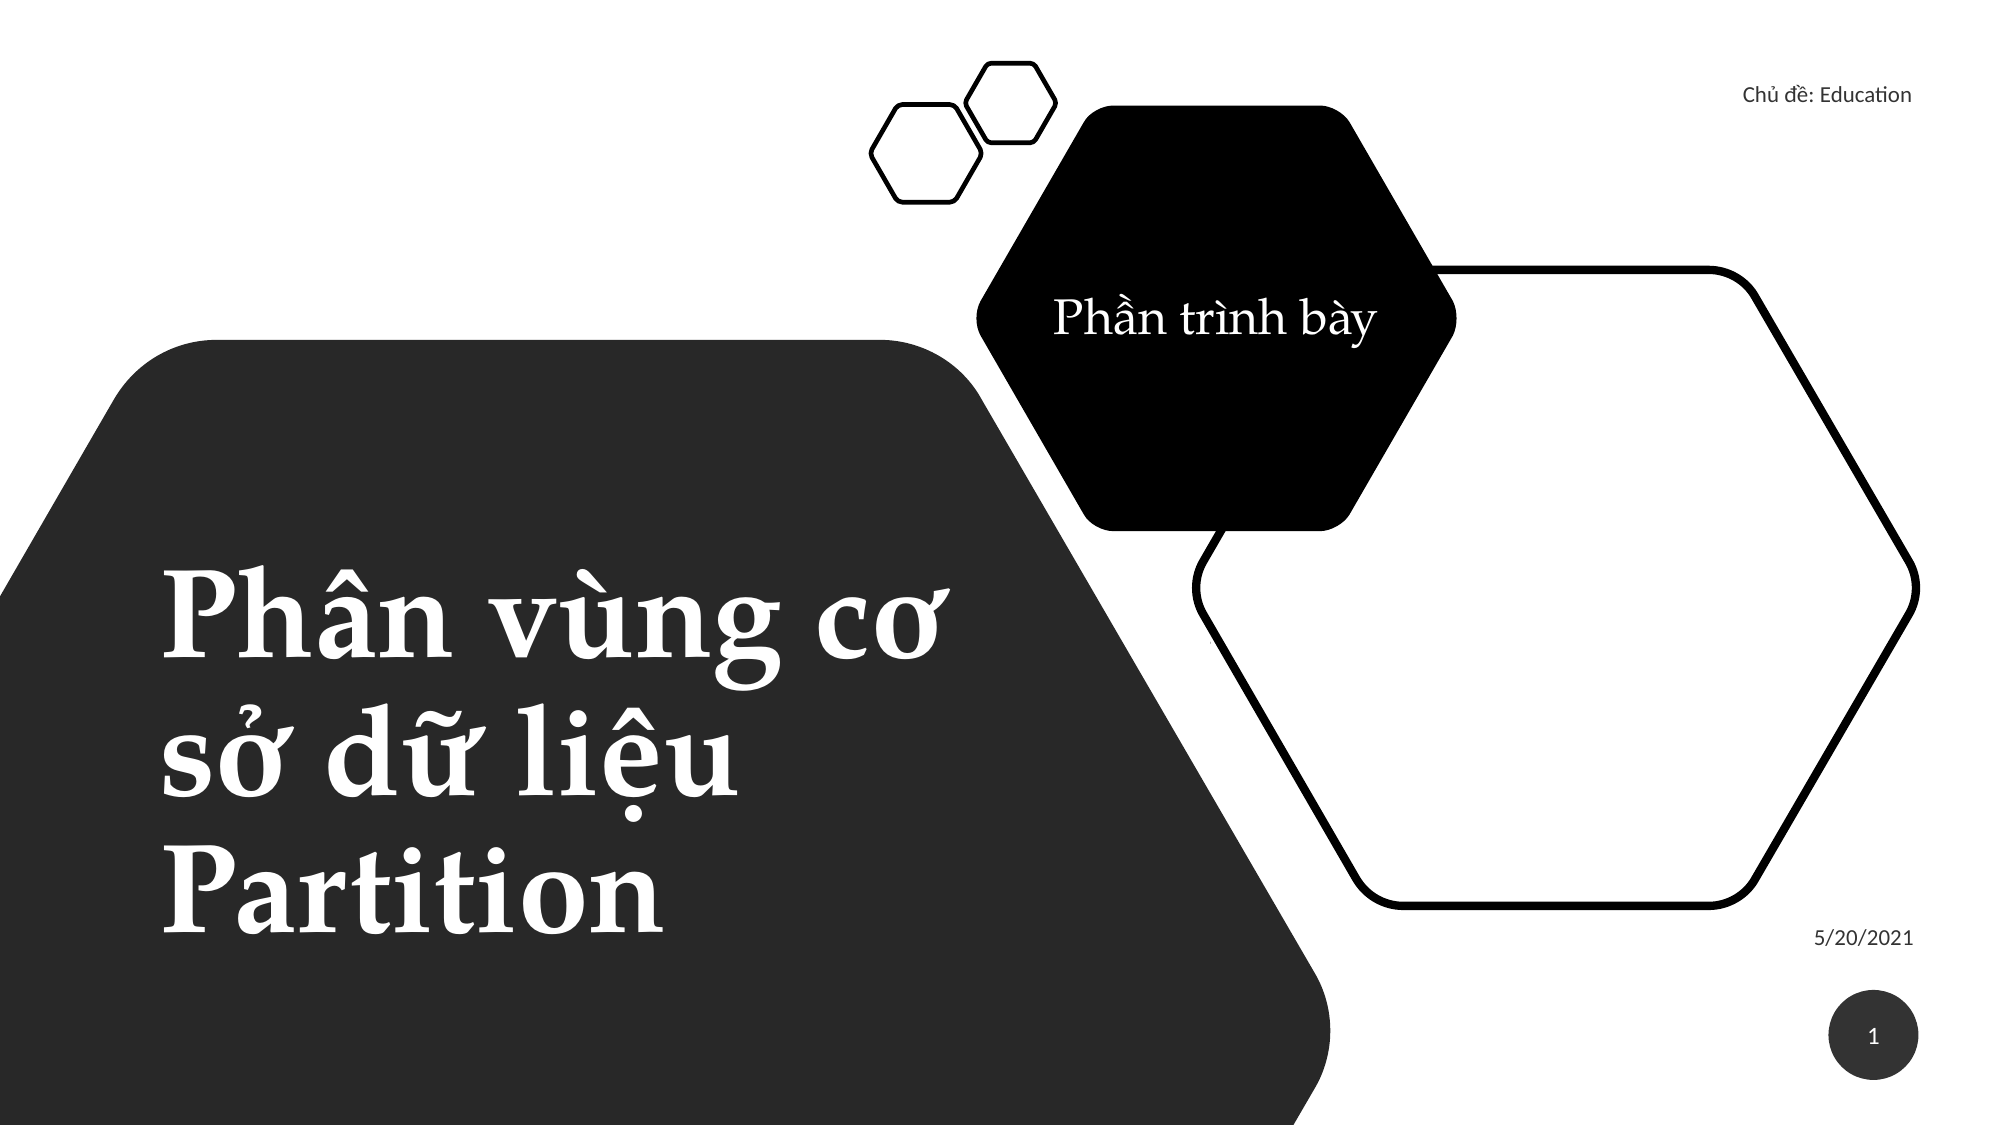

Chủ đề: Education

Phần trình bày

# Phân vùng cơ sở dữ liệu Partition
5/20/2021
1